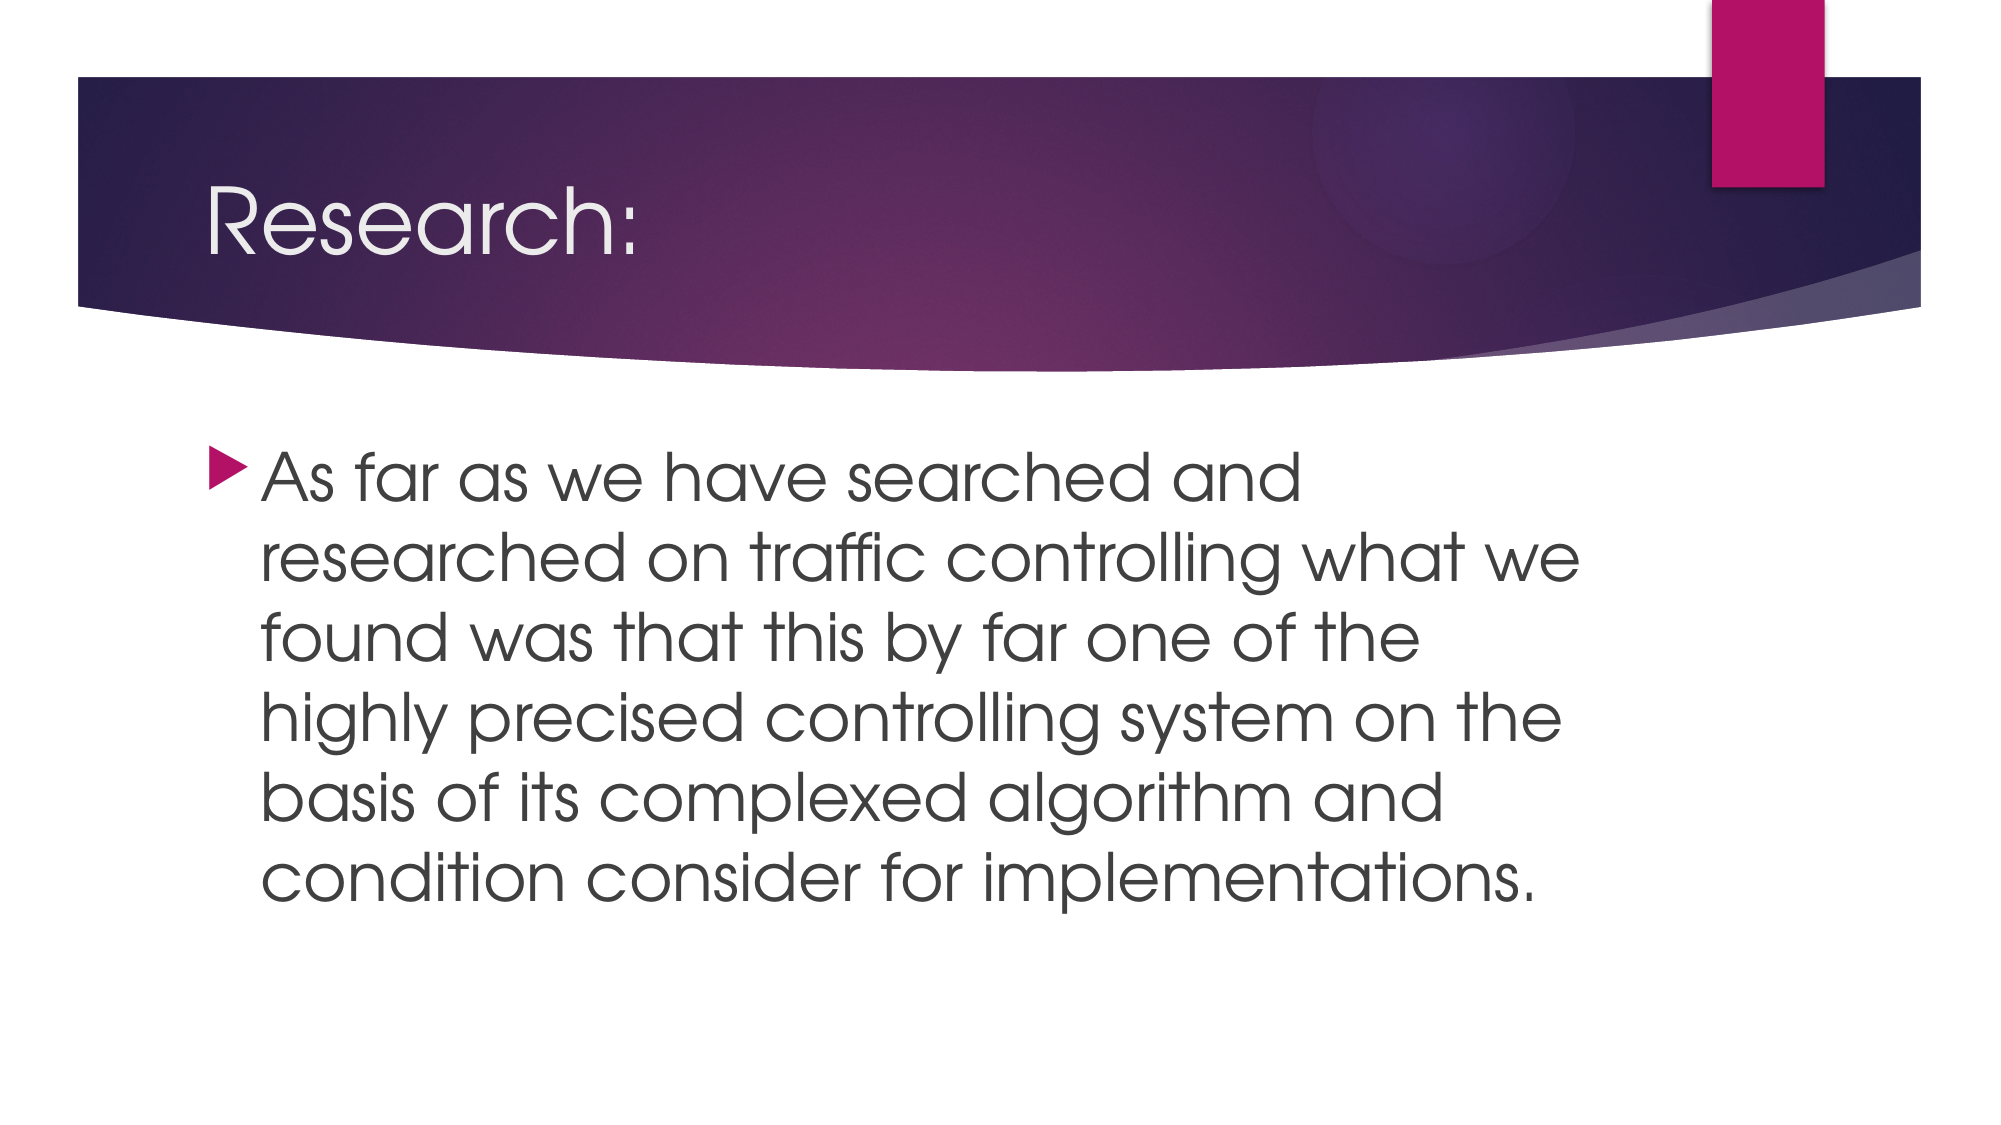

# Research:
As far as we have searched and researched on traffic controlling what we found was that this by far one of the highly precised controlling system on the basis of its complexed algorithm and condition consider for implementations.